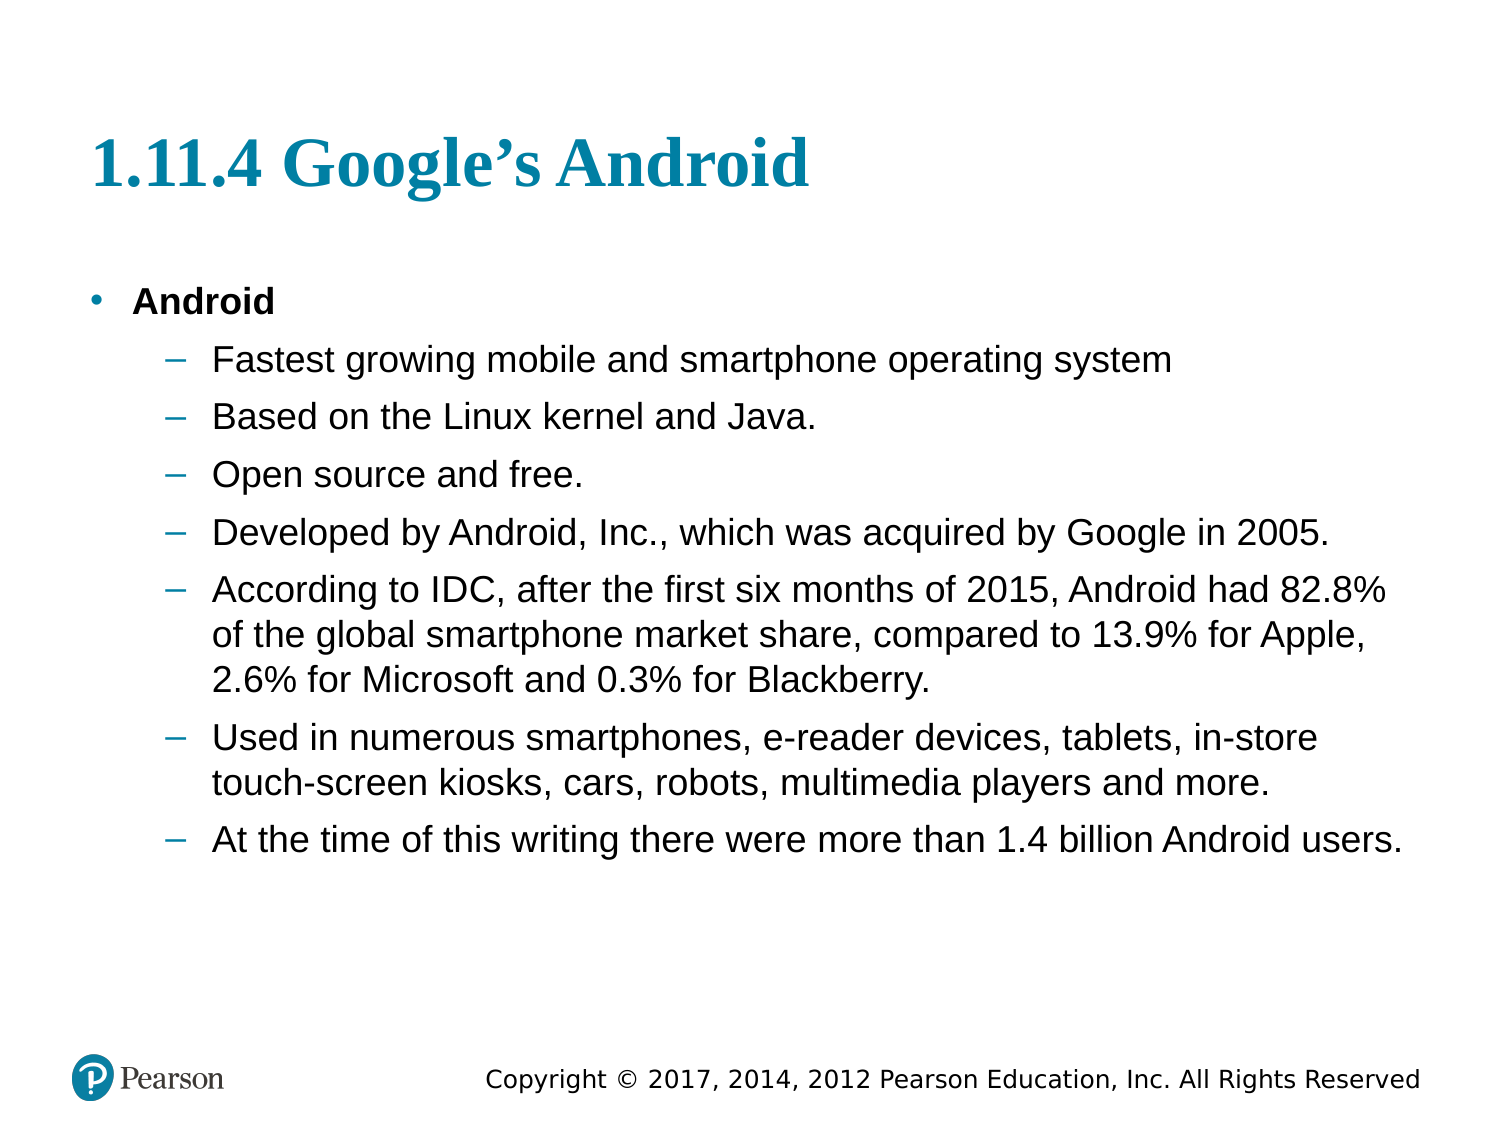

# 1.11.4 Google’s Android
Android
Fastest growing mobile and smartphone operating system
Based on the Linux kernel and Java.
Open source and free.
Developed by Android, Inc., which was acquired by Google in 2005.
According to I D C, after the first six months of 2015, Android had 82.8% of the global smartphone market share, compared to 13.9% for Apple, 2.6% for Microsoft and 0.3% for Blackberry.
Used in numerous smartphones, e-reader devices, tablets, in-store touch-screen kiosks, cars, robots, multimedia players and more.
At the time of this writing there were more than 1.4 billion Android users.